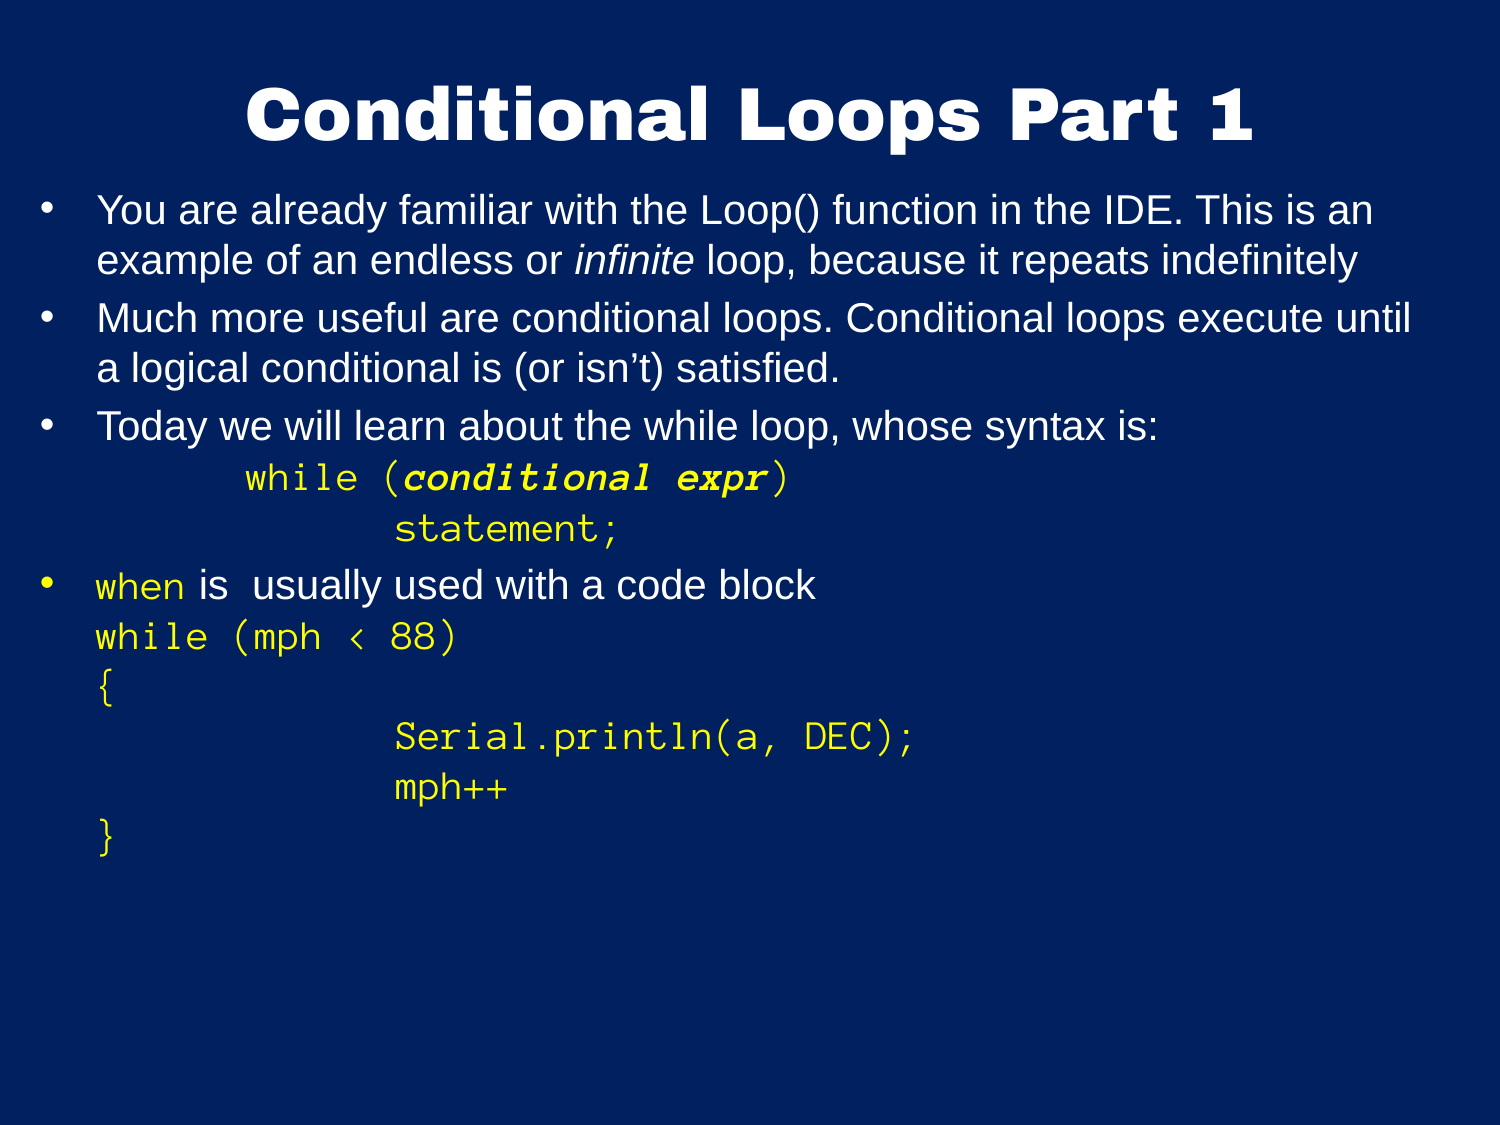

# Conditional Loops Part 1
You are already familiar with the Loop() function in the IDE. This is an example of an endless or infinite loop, because it repeats indefinitely
Much more useful are conditional loops. Conditional loops execute until a logical conditional is (or isn’t) satisfied.
Today we will learn about the while loop, whose syntax is:
	while (conditional expr)
		statement;
when is  usually used with a code block
while (mph < 88)
{
		Serial.println(a, DEC);
		mph++
}